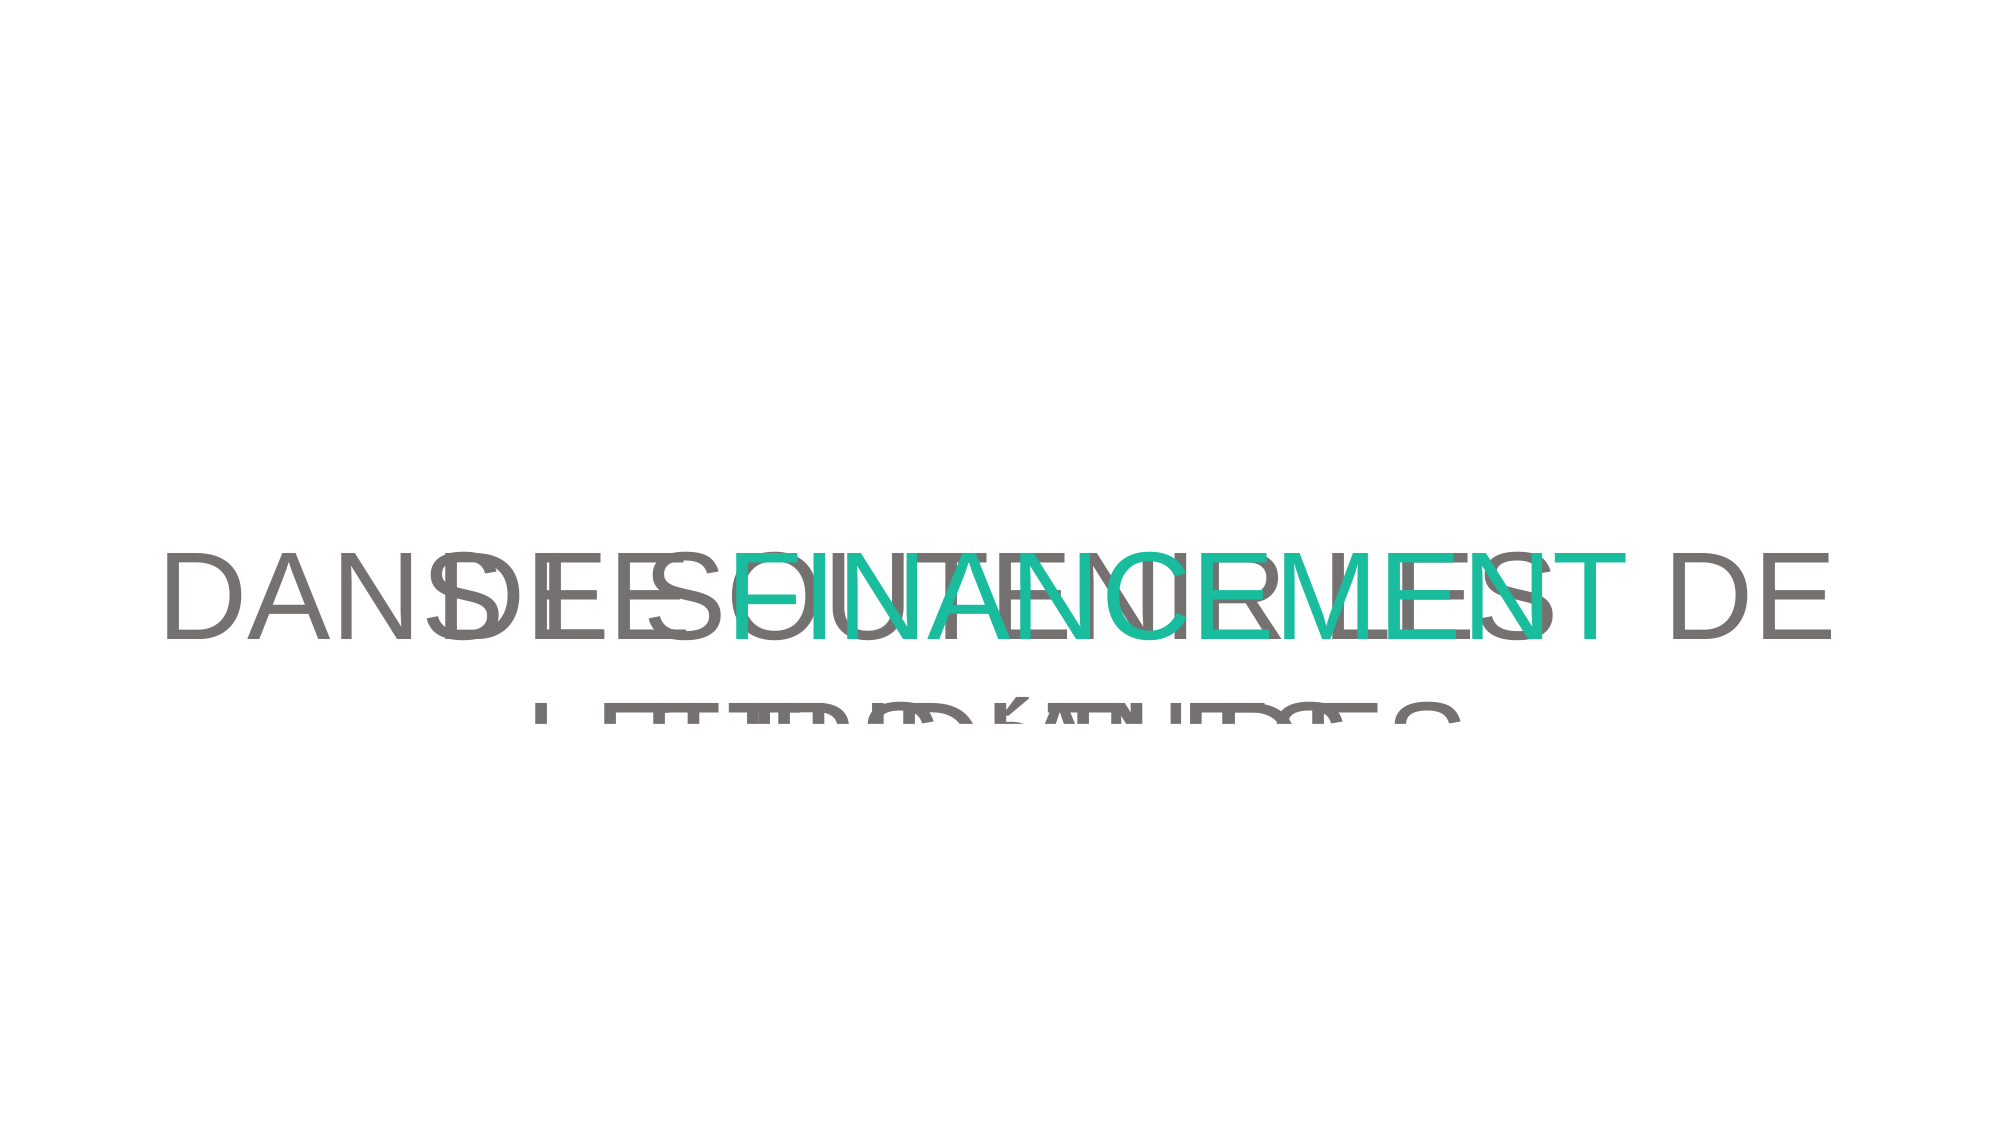

DE SOUTENIR LES ETUDIANTS UNIVERSITAIRES
DANS LE FINANCEMENT DE LEURS éTUDES